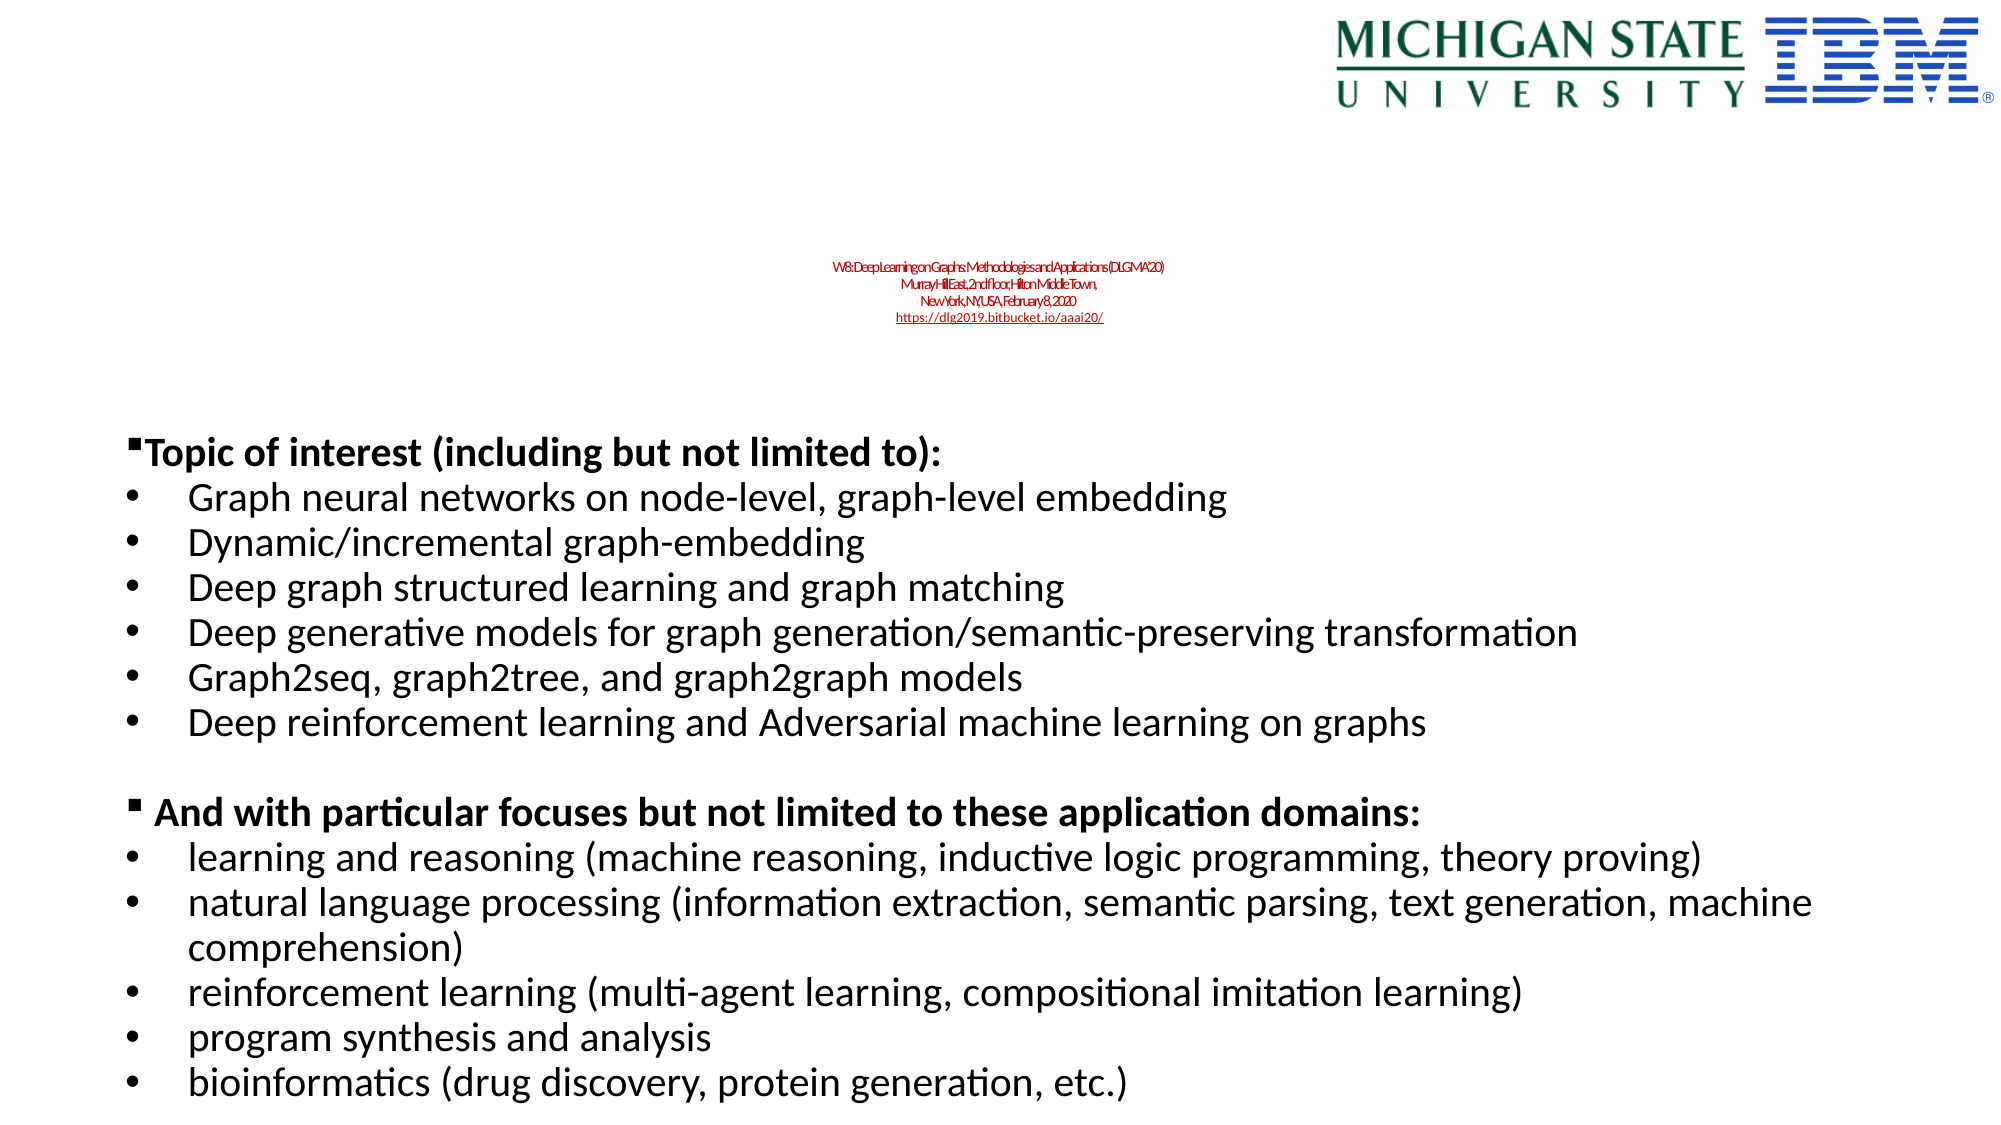

# W8: Deep Learning on Graphs: Methodologies and Applications (DLGMA’20) Murray Hill East, 2nd floor, Hilton Middle Town, New York, NY, USA, February 8, 2020 https://dlg2019.bitbucket.io/aaai20/
Topic of interest (including but not limited to):
Graph neural networks on node-level, graph-level embedding
Dynamic/incremental graph-embedding
Deep graph structured learning and graph matching
Deep generative models for graph generation/semantic-preserving transformation
Graph2seq, graph2tree, and graph2graph models
Deep reinforcement learning and Adversarial machine learning on graphs

 And with particular focuses but not limited to these application domains:
learning and reasoning (machine reasoning, inductive logic programming, theory proving)
natural language processing (information extraction, semantic parsing, text generation, machine comprehension)
reinforcement learning (multi-agent learning, compositional imitation learning)
program synthesis and analysis
bioinformatics (drug discovery, protein generation, etc.)